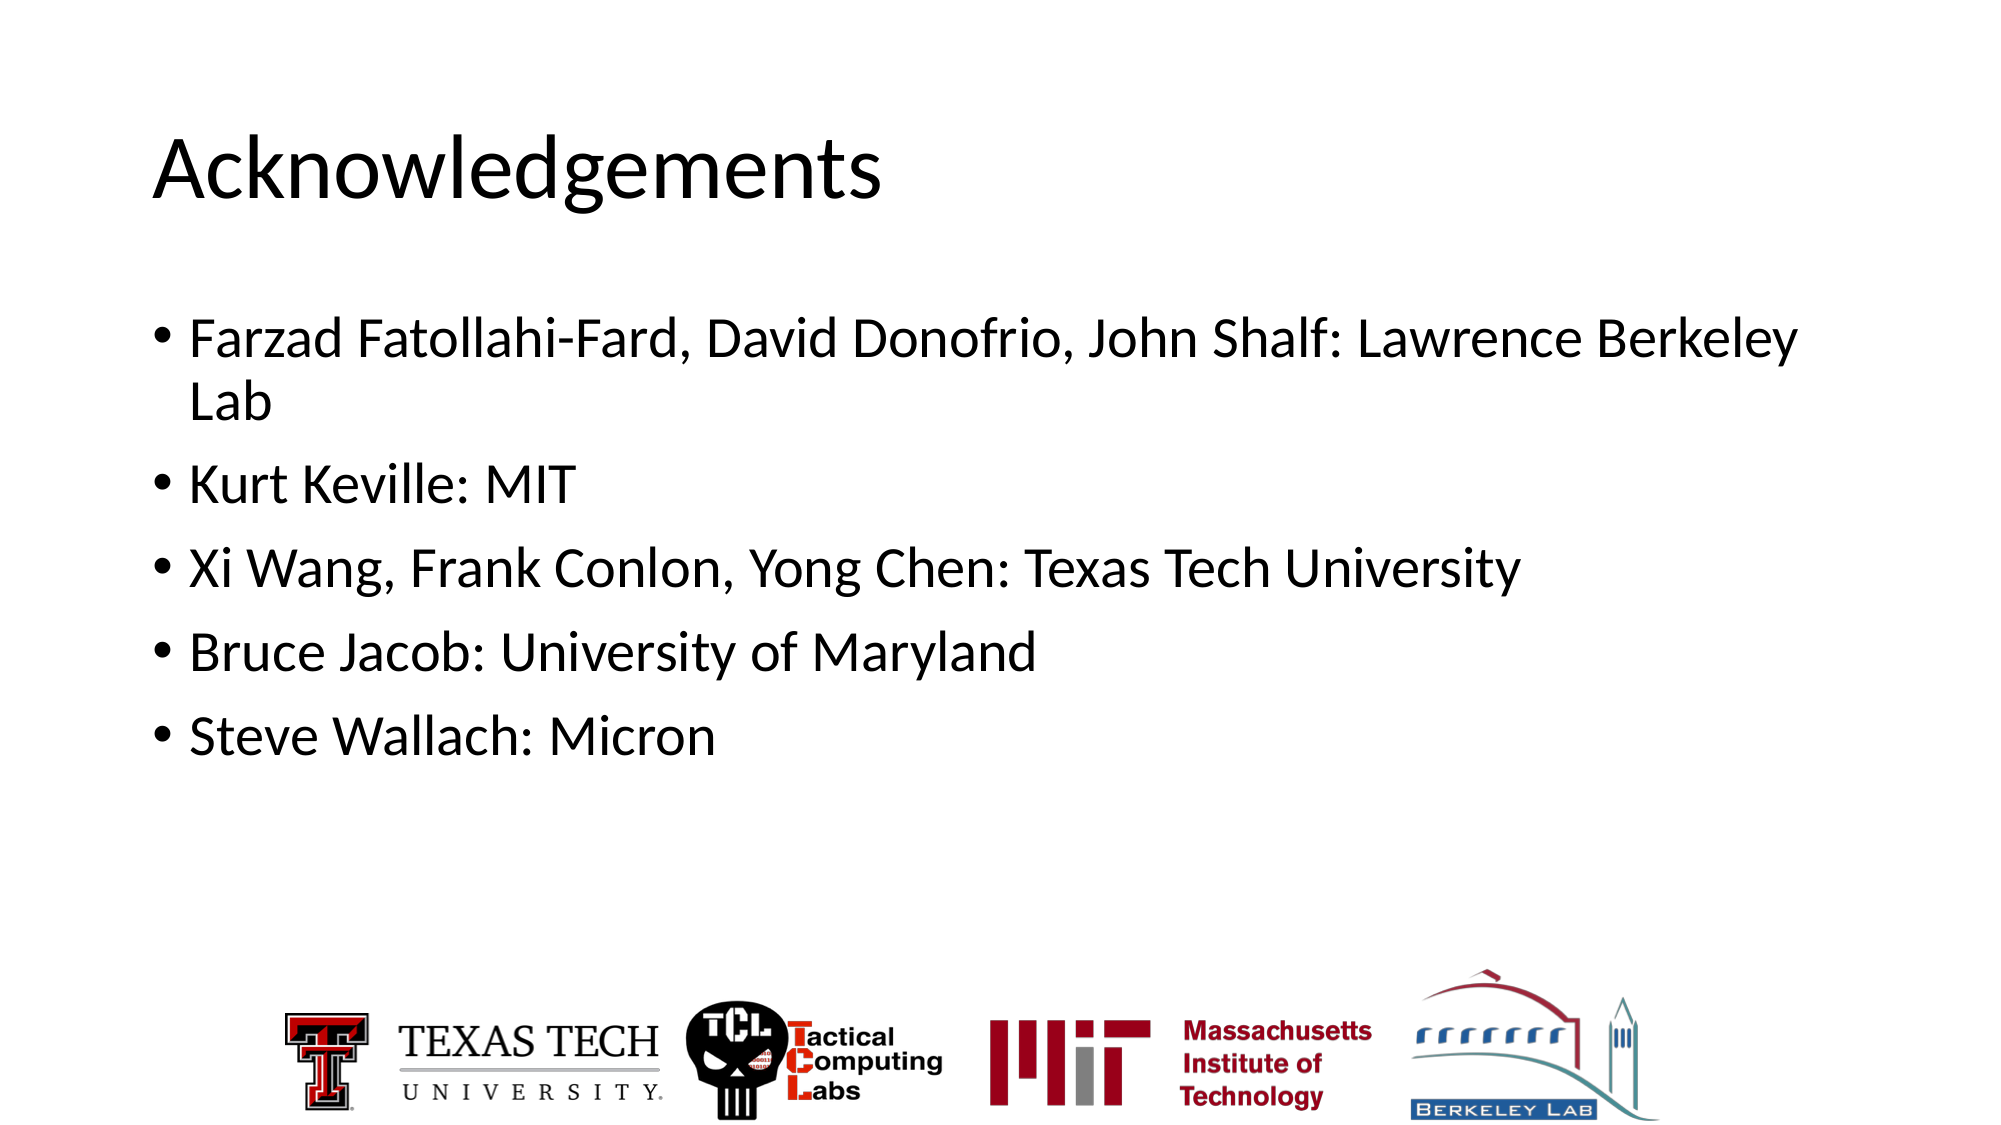

# Acknowledgements
Farzad Fatollahi-Fard, David Donofrio, John Shalf: Lawrence Berkeley Lab
Kurt Keville: MIT
Xi Wang, Frank Conlon, Yong Chen: Texas Tech University
Bruce Jacob: University of Maryland
Steve Wallach: Micron